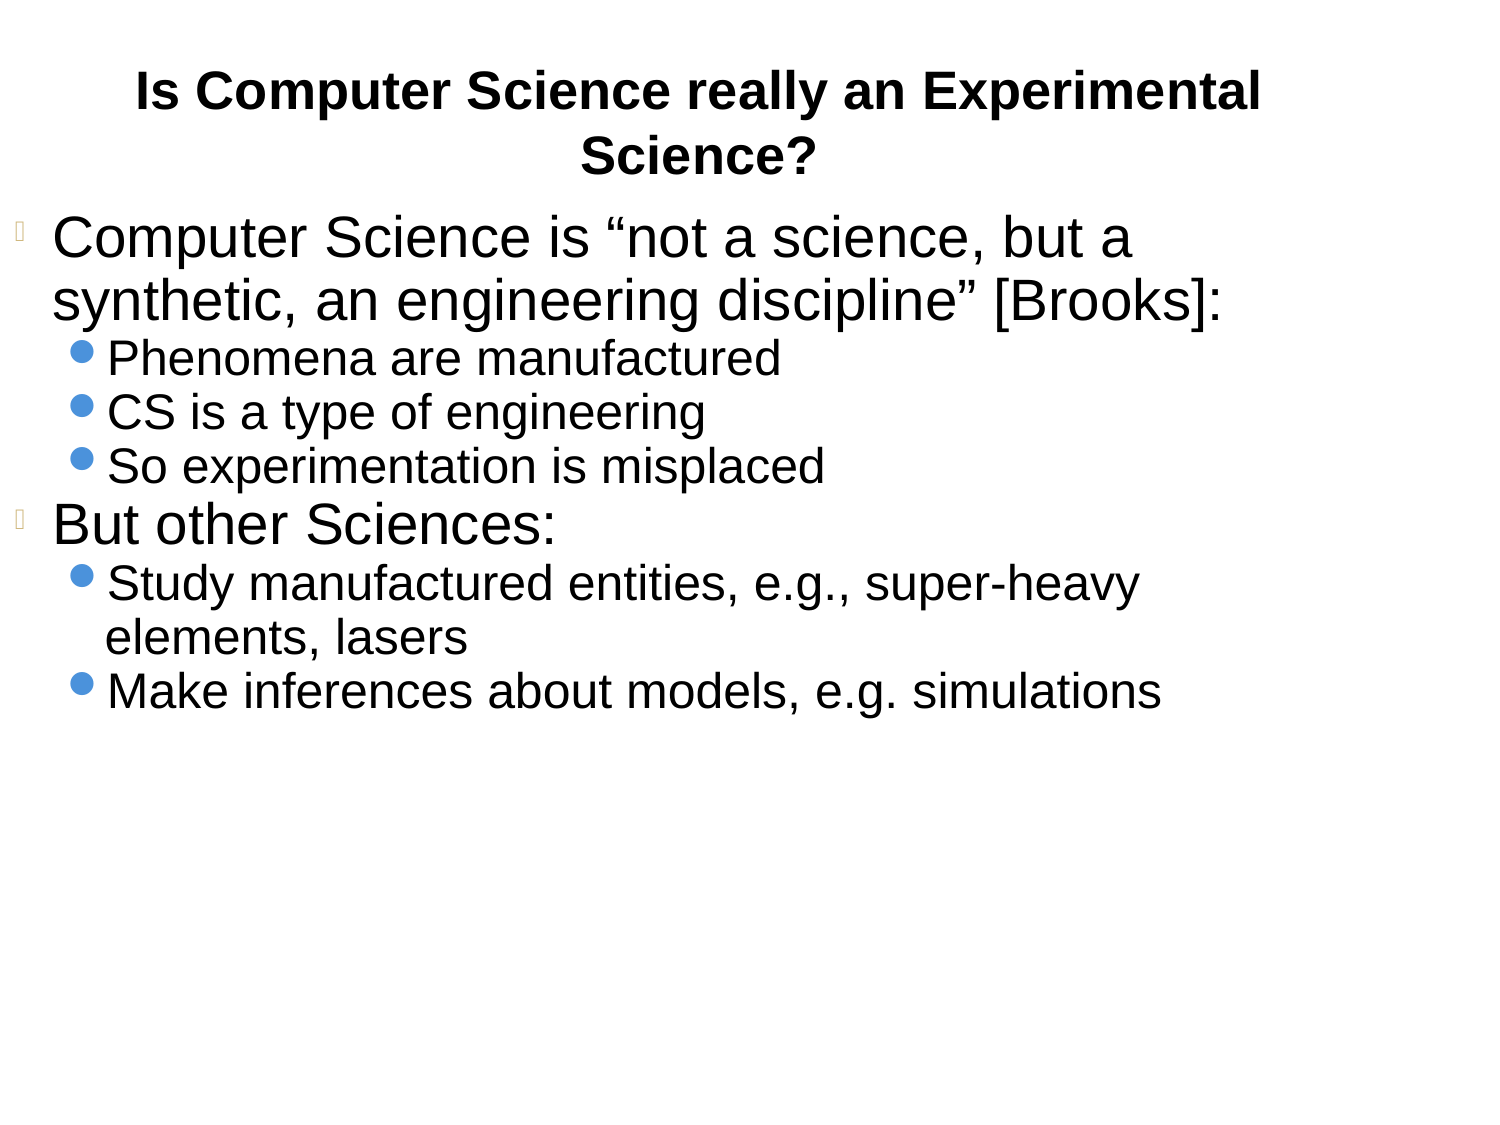

Is Computer Science really an Experimental Science?
Computer Science is “not a science, but a synthetic, an engineering discipline” [Brooks]:
Phenomena are manufactured
CS is a type of engineering
So experimentation is misplaced
But other Sciences:
Study manufactured entities, e.g., super-heavy elements, lasers
Make inferences about models, e.g. simulations